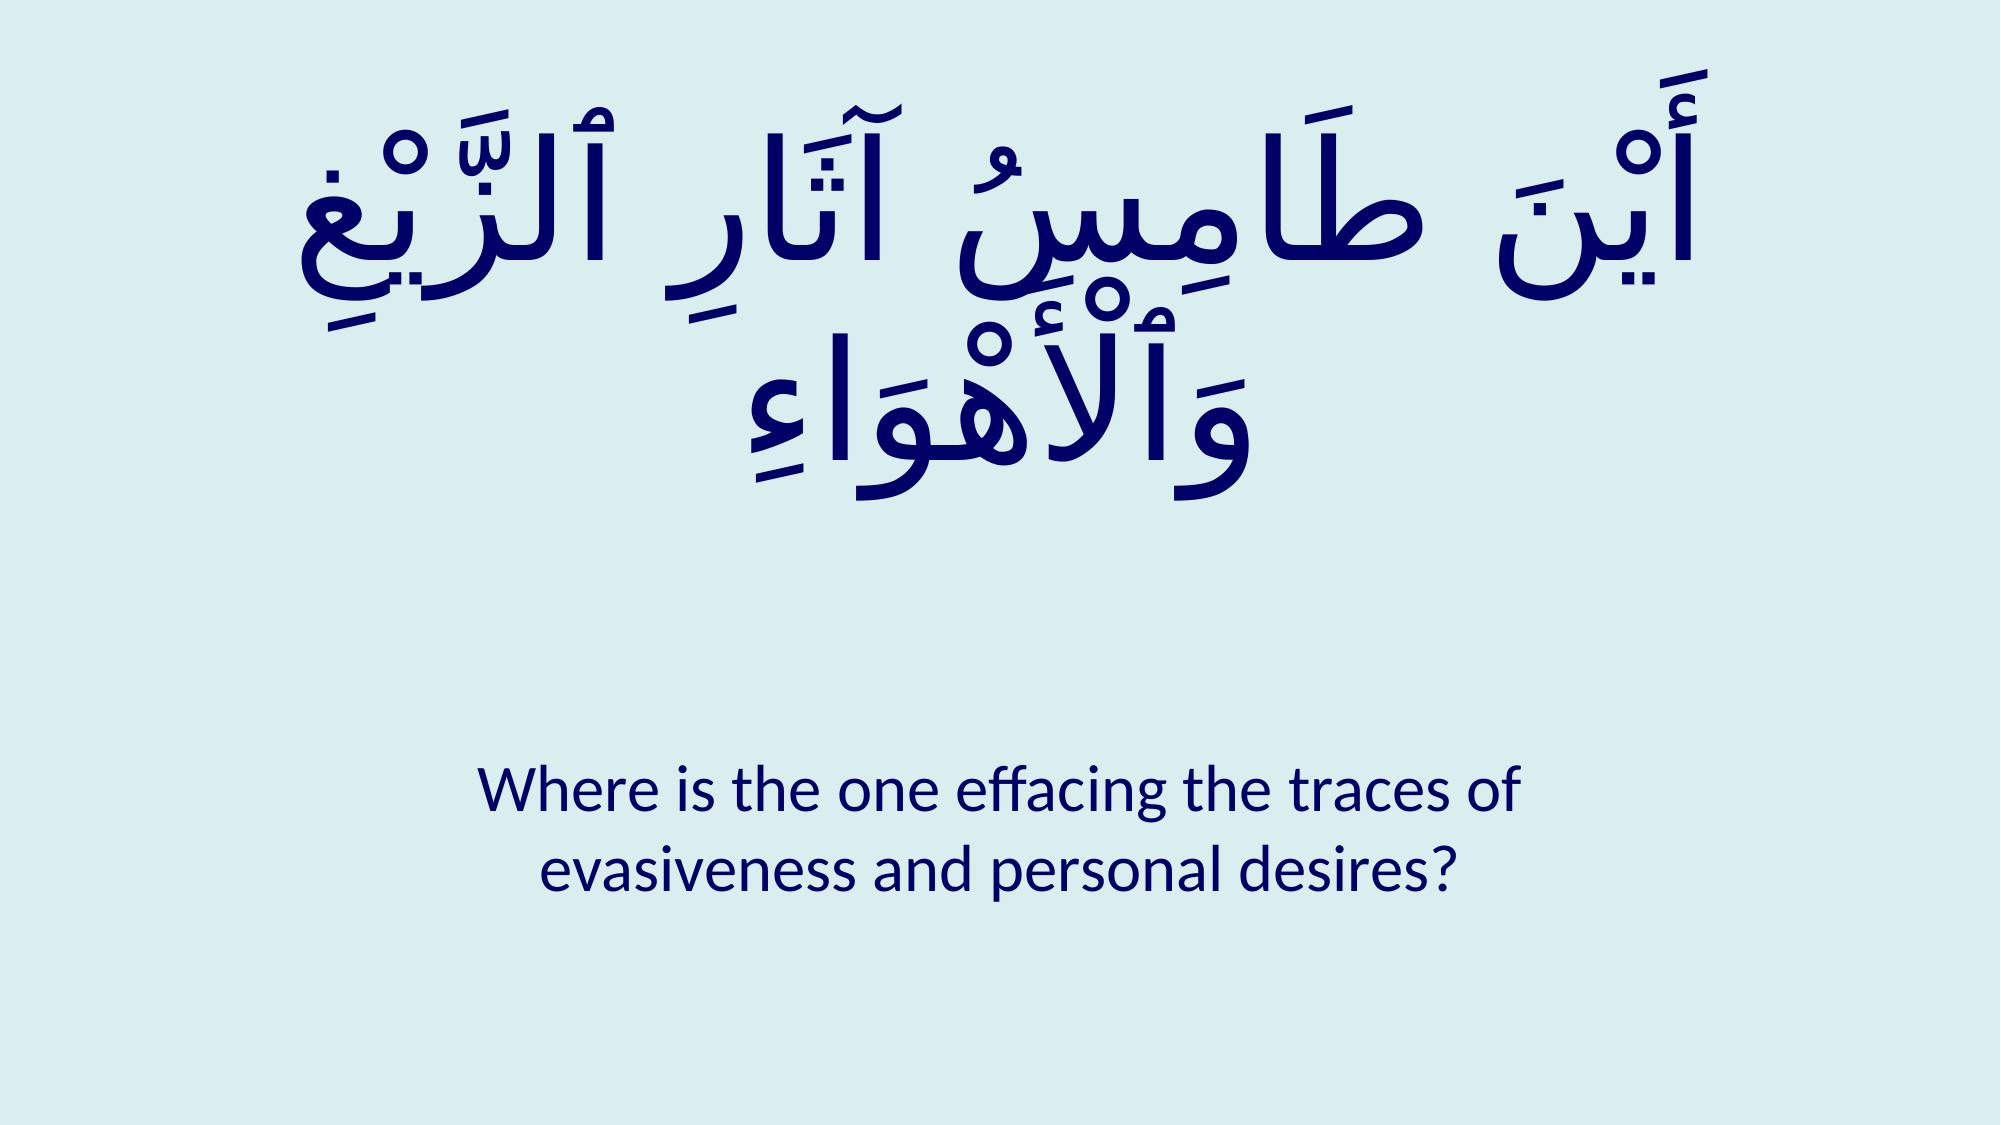

# أَيْنَ طَامِسُ آثَارِ ٱلزَّيْغِ وَٱلْأَهْوَاءِ
Where is the one effacing the traces of evasiveness and personal desires?